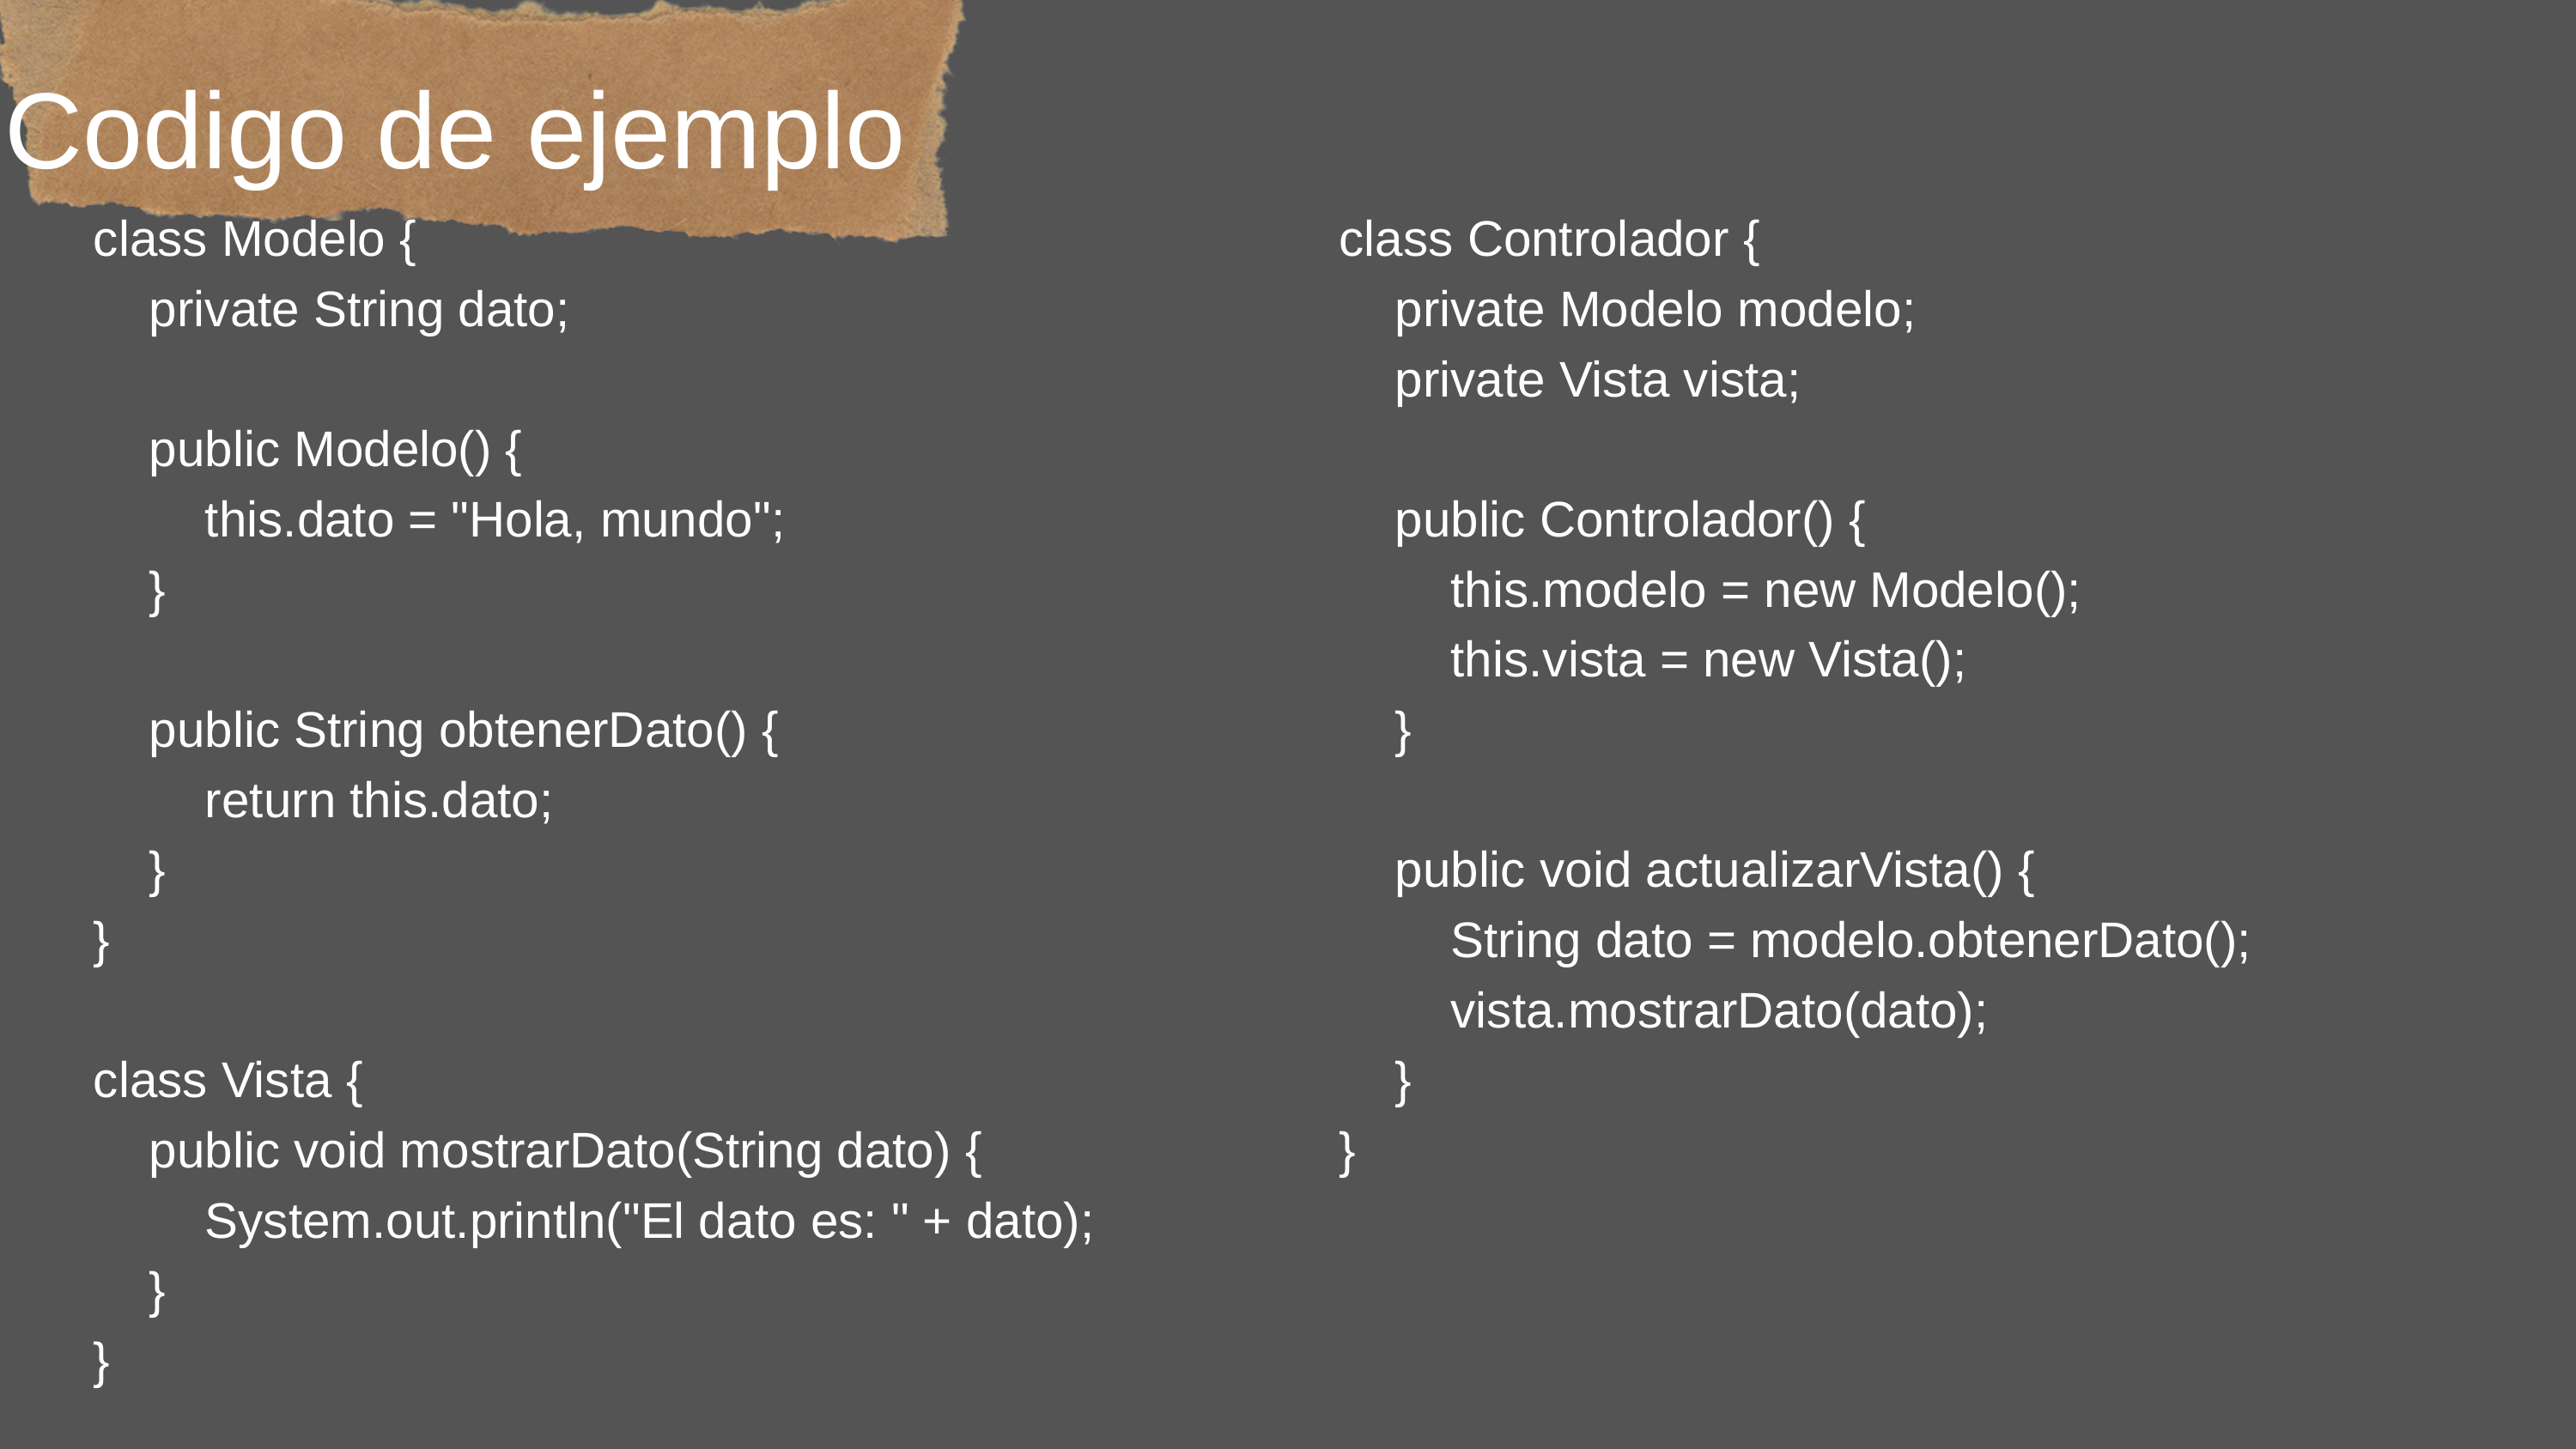

Codigo de ejemplo
class Modelo {
    private String dato;

    public Modelo() {
        this.dato = "Hola, mundo";
    }

    public String obtenerDato() {
        return this.dato;
    }
}

class Vista {
    public void mostrarDato(String dato) {
        System.out.println("El dato es: " + dato);
    }
}

class Controlador {
    private Modelo modelo;
    private Vista vista;

    public Controlador() {
        this.modelo = new Modelo();
        this.vista = new Vista();
    }

    public void actualizarVista() {
        String dato = modelo.obtenerDato();
        vista.mostrarDato(dato);
    }
}